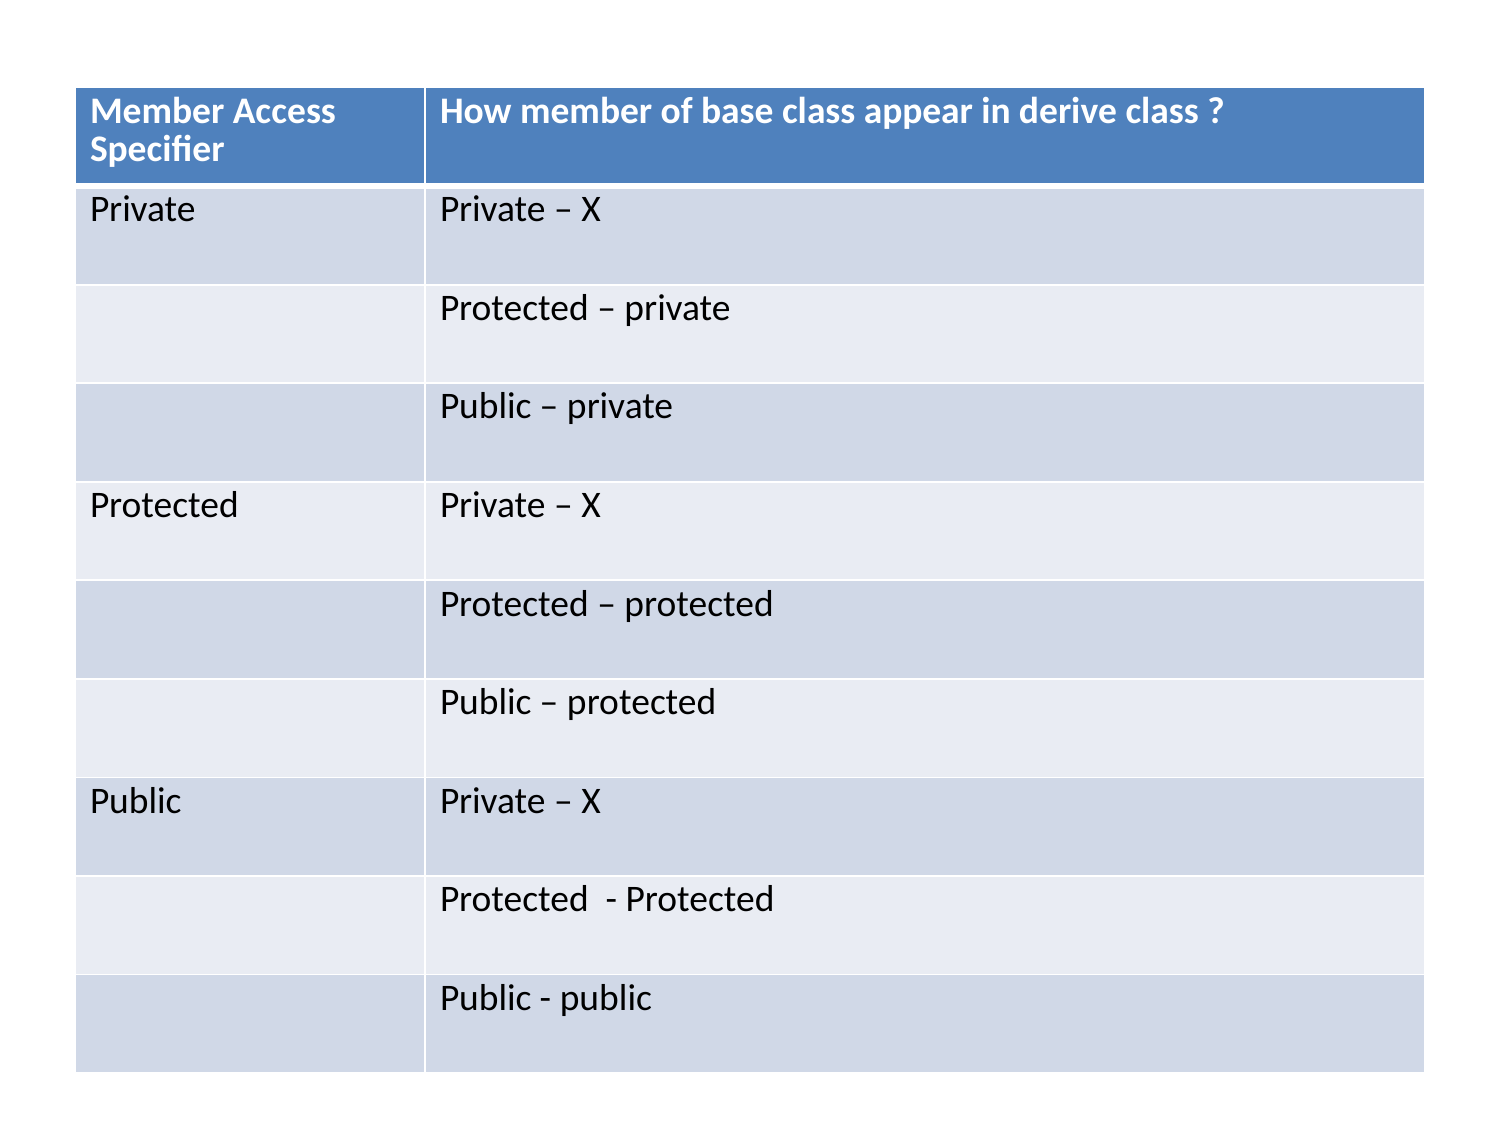

| Member Access Specifier | How member of base class appear in derive class ? |
| --- | --- |
| Private | Private – X |
|  | Protected – private |
|  | Public – private |
| Protected | Private – X |
|  | Protected – protected |
|  | Public – protected |
| Public | Private – X |
|  | Protected - Protected |
|  | Public - public |